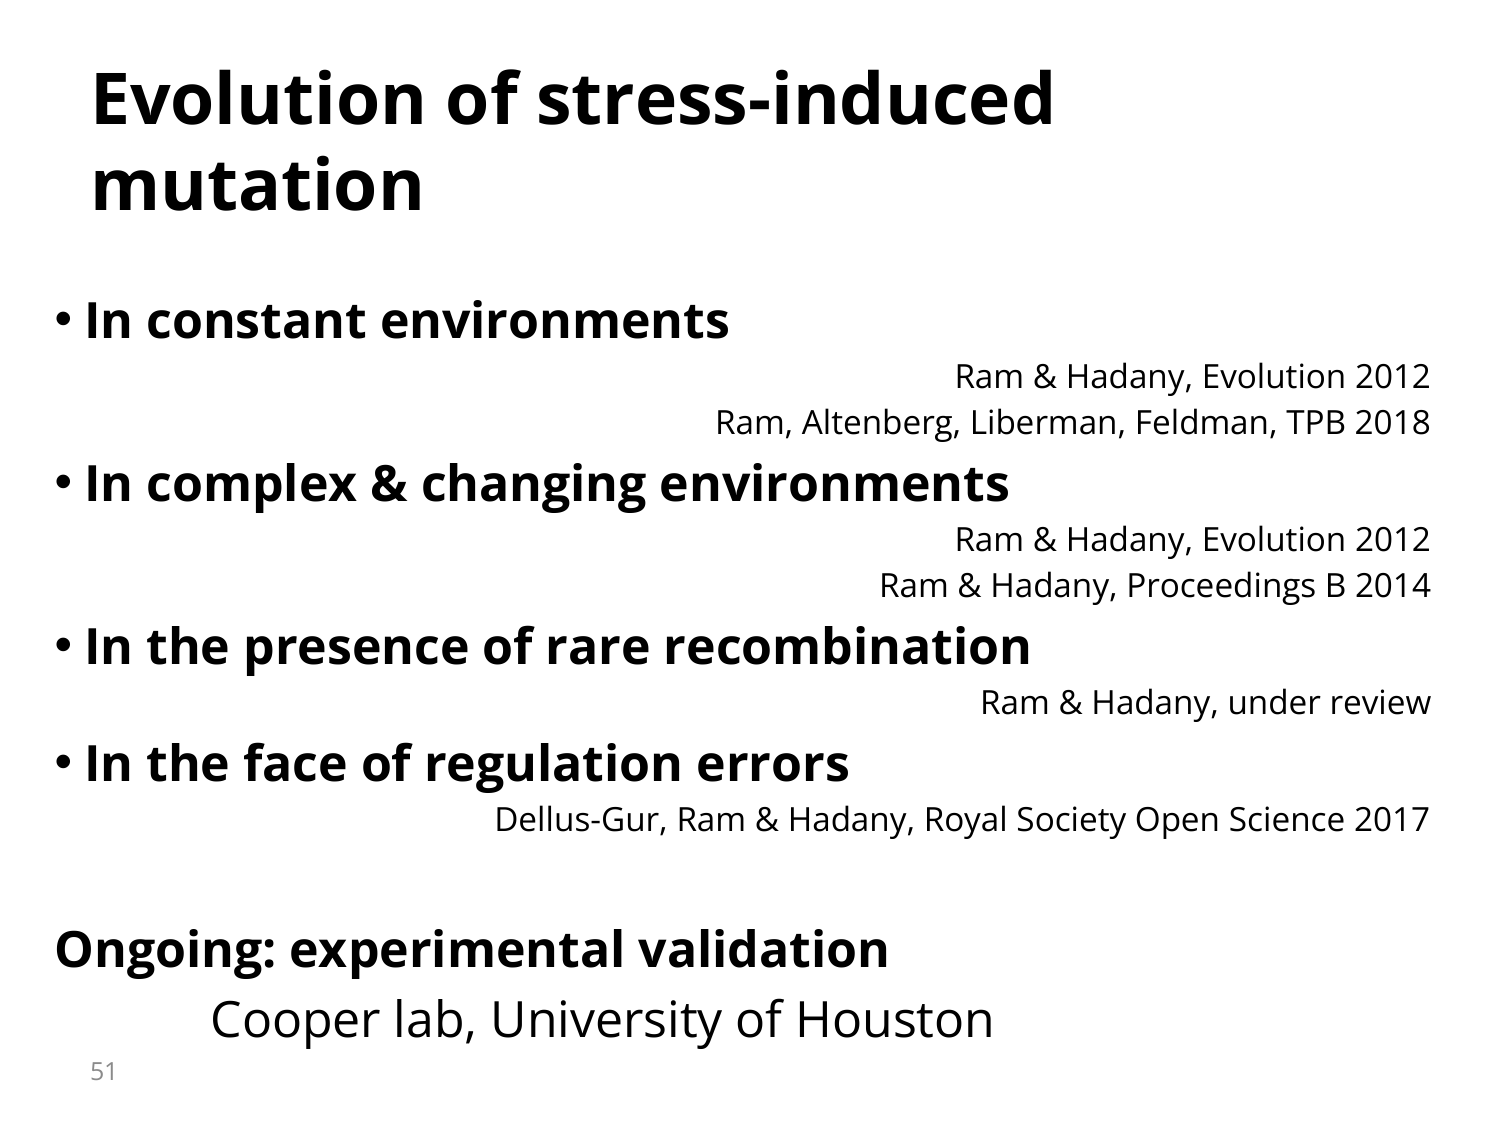

# Evolution of stress-induced mutation
In constant environments
Ram & Hadany, Evolution 2012
Ram, Altenberg, Liberman, Feldman, TPB 2018
In complex & changing environments
Ram & Hadany, Evolution 2012
Ram & Hadany, Proceedings B 2014
In the presence of rare recombination
Ram & Hadany, under review
In the face of regulation errors
Dellus-Gur, Ram & Hadany, Royal Society Open Science 2017

Ongoing: experimental validation
            Cooper lab, University of Houston
51